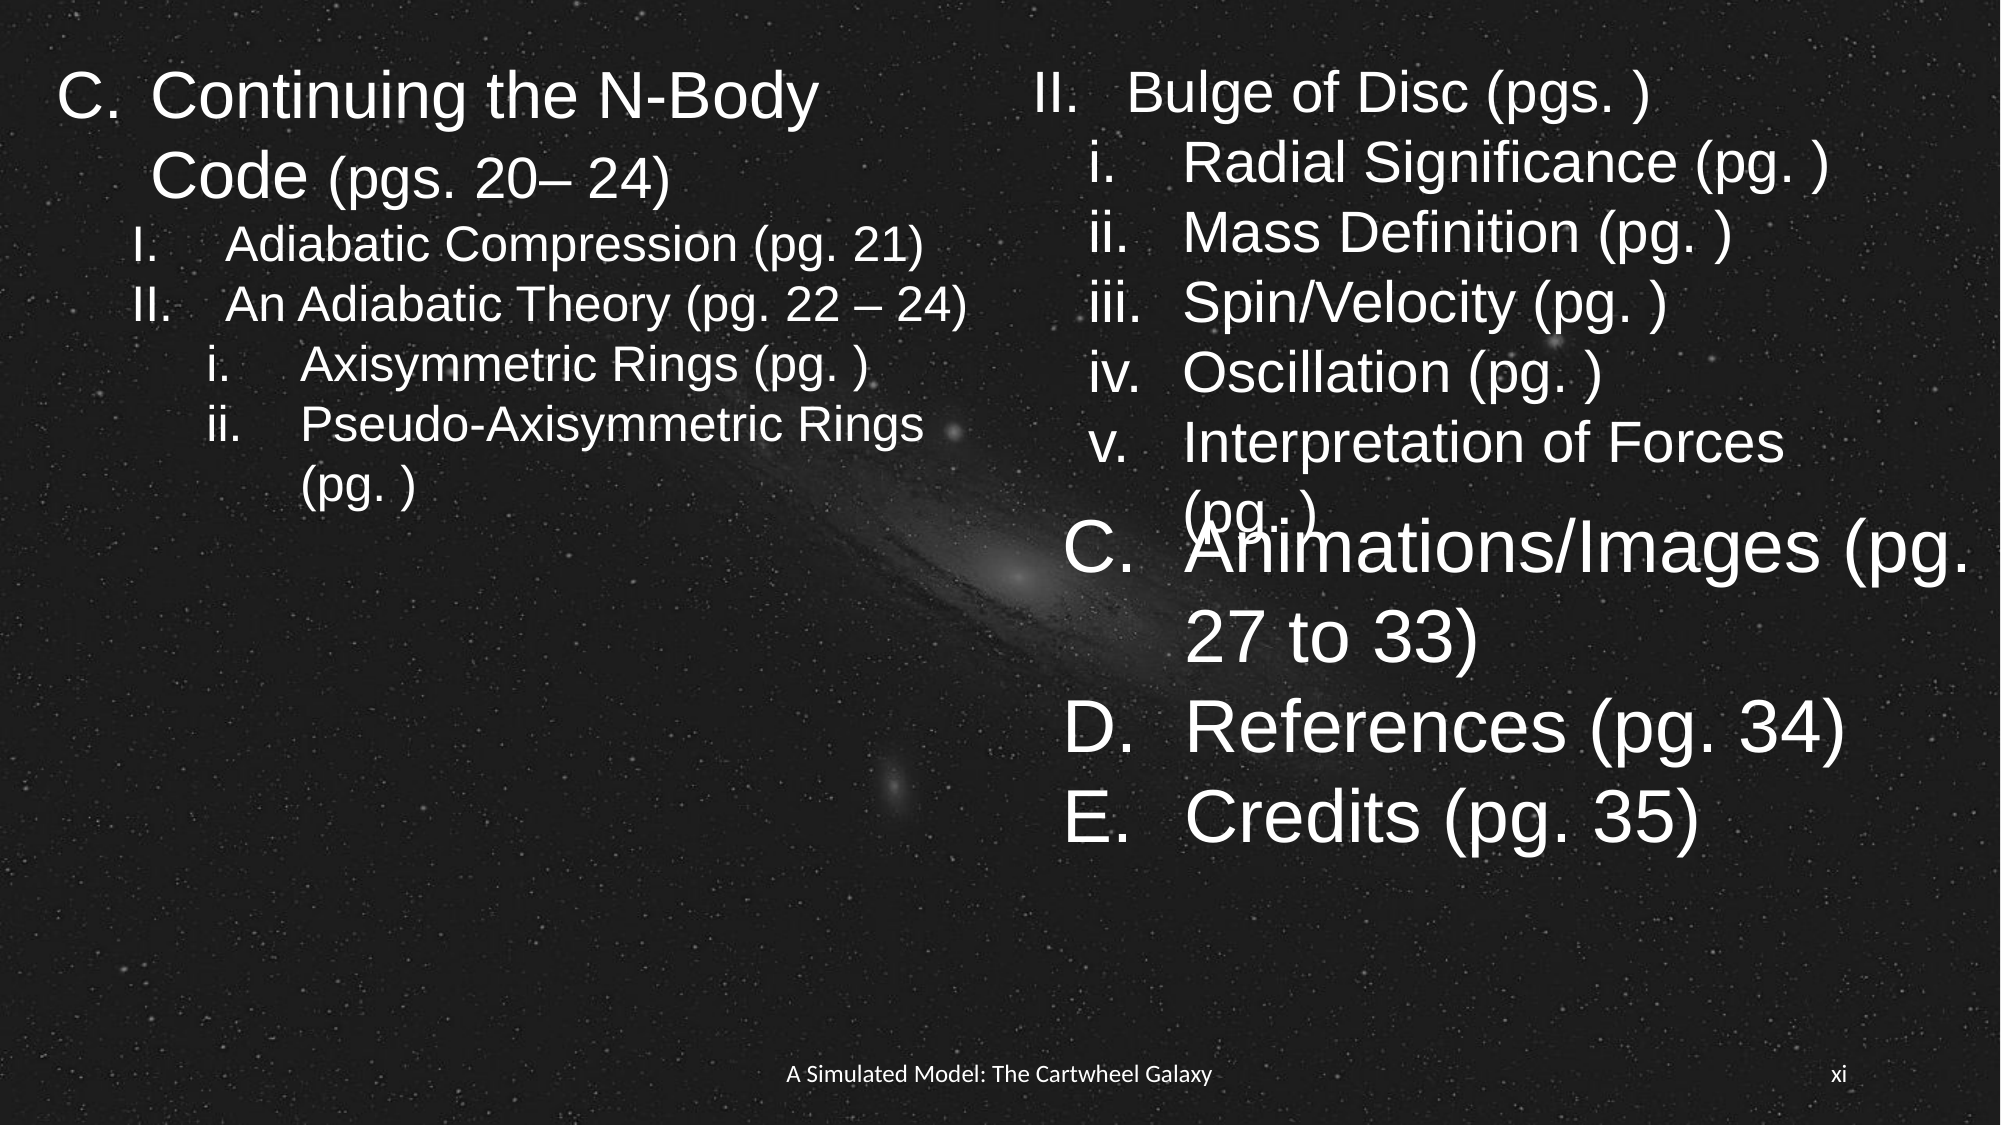

Continuing the N-Body Code (pgs. 20– 24)
Adiabatic Compression (pg. 21)
An Adiabatic Theory (pg. 22 – 24)
Axisymmetric Rings (pg. )
Pseudo-Axisymmetric Rings (pg. )
Bulge of Disc (pgs. )
Radial Significance (pg. )
Mass Definition (pg. )
Spin/Velocity (pg. )
Oscillation (pg. )
Interpretation of Forces (pg. )
Animations/Images (pg. 27 to 33)
References (pg. 34)
Credits (pg. 35)
A Simulated Model: The Cartwheel Galaxy
xi